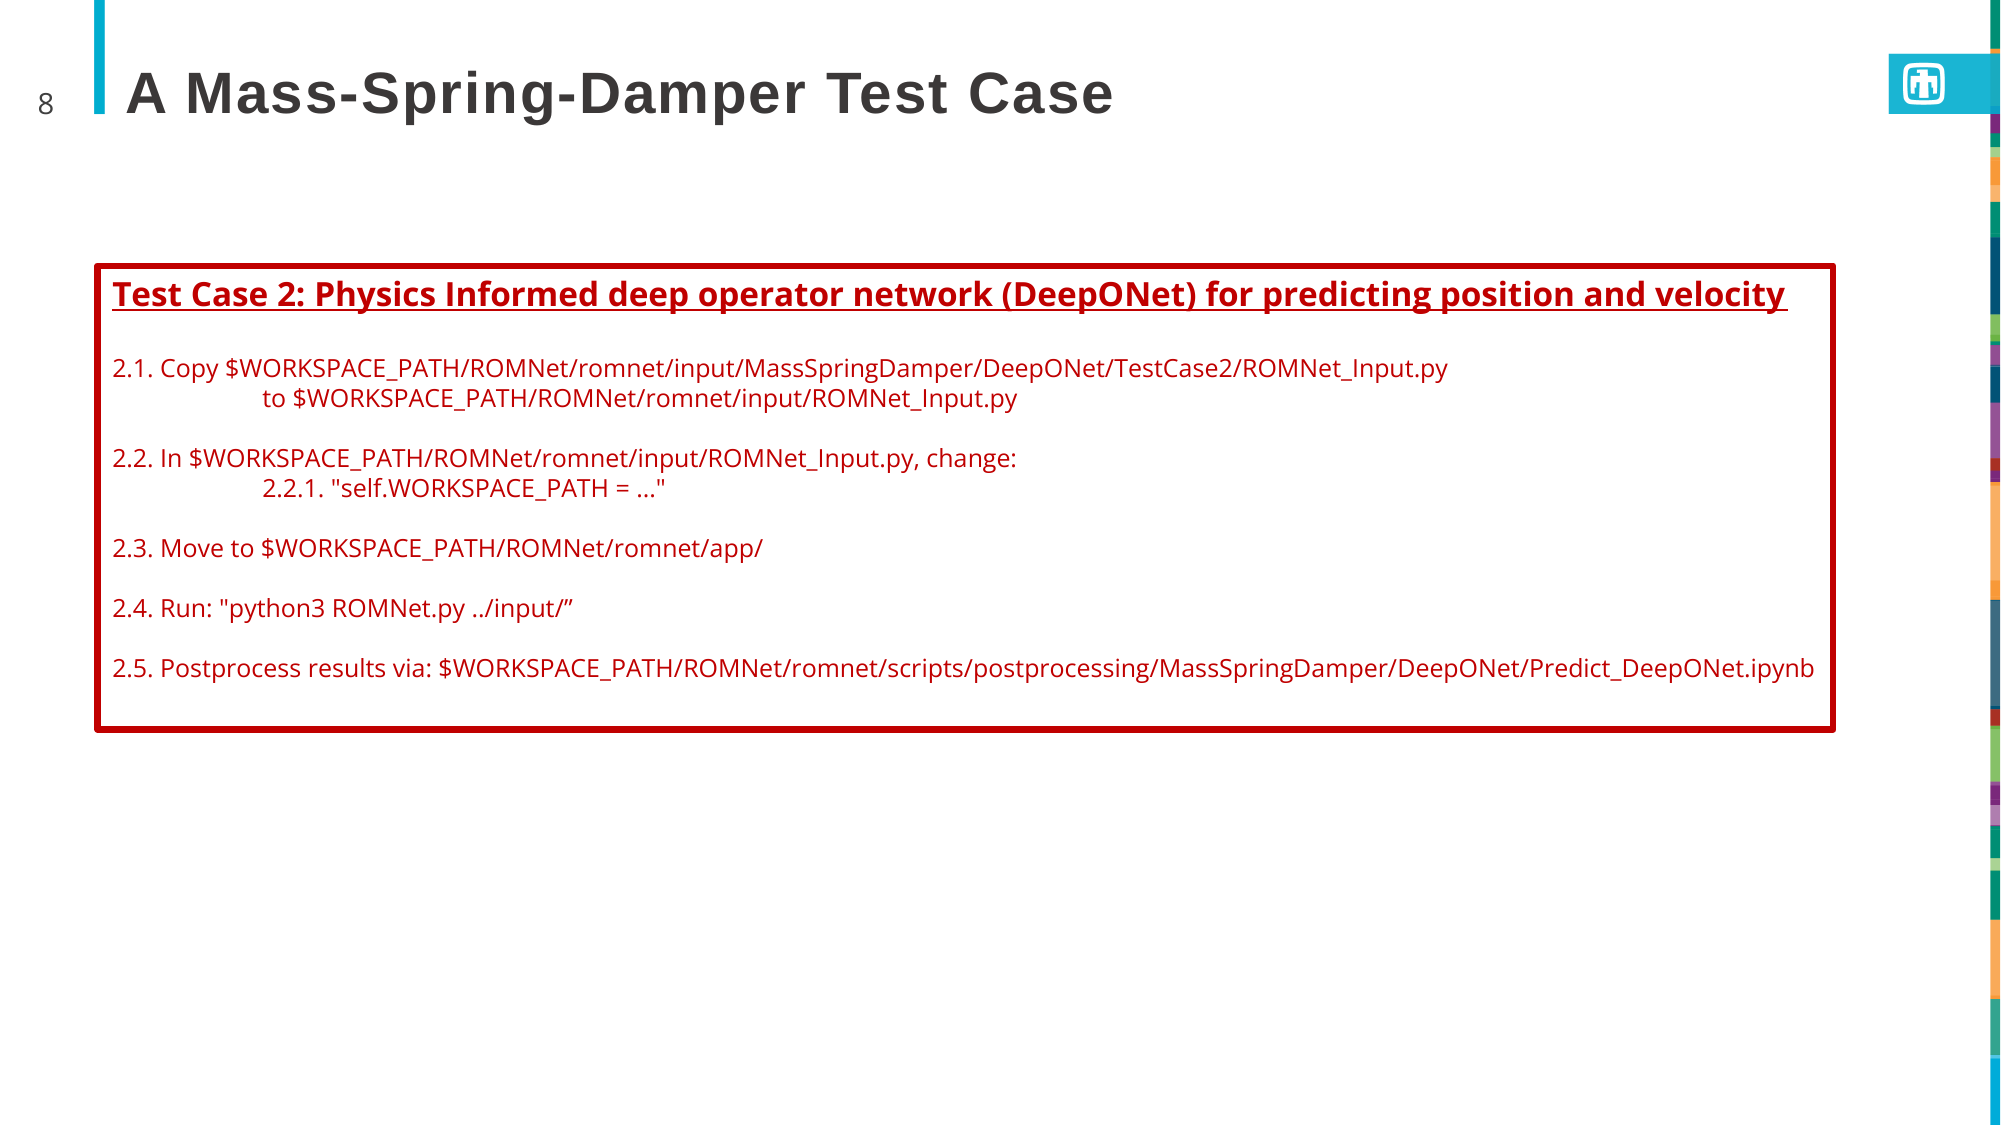

8
# A Mass-Spring-Damper Test Case
Test Case 2: Physics Informed deep operator network (DeepONet) for predicting position and velocity

2.1. Copy $WORKSPACE_PATH/ROMNet/romnet/input/MassSpringDamper/DeepONet/TestCase2/ROMNet_Input.py
	to $WORKSPACE_PATH/ROMNet/romnet/input/ROMNet_Input.py

2.2. In $WORKSPACE_PATH/ROMNet/romnet/input/ROMNet_Input.py, change:
	2.2.1. "self.WORKSPACE_PATH = ..."

2.3. Move to $WORKSPACE_PATH/ROMNet/romnet/app/

2.4. Run: "python3 ROMNet.py ../input/”

2.5. Postprocess results via: $WORKSPACE_PATH/ROMNet/romnet/scripts/postprocessing/MassSpringDamper/DeepONet/Predict_DeepONet.ipynb